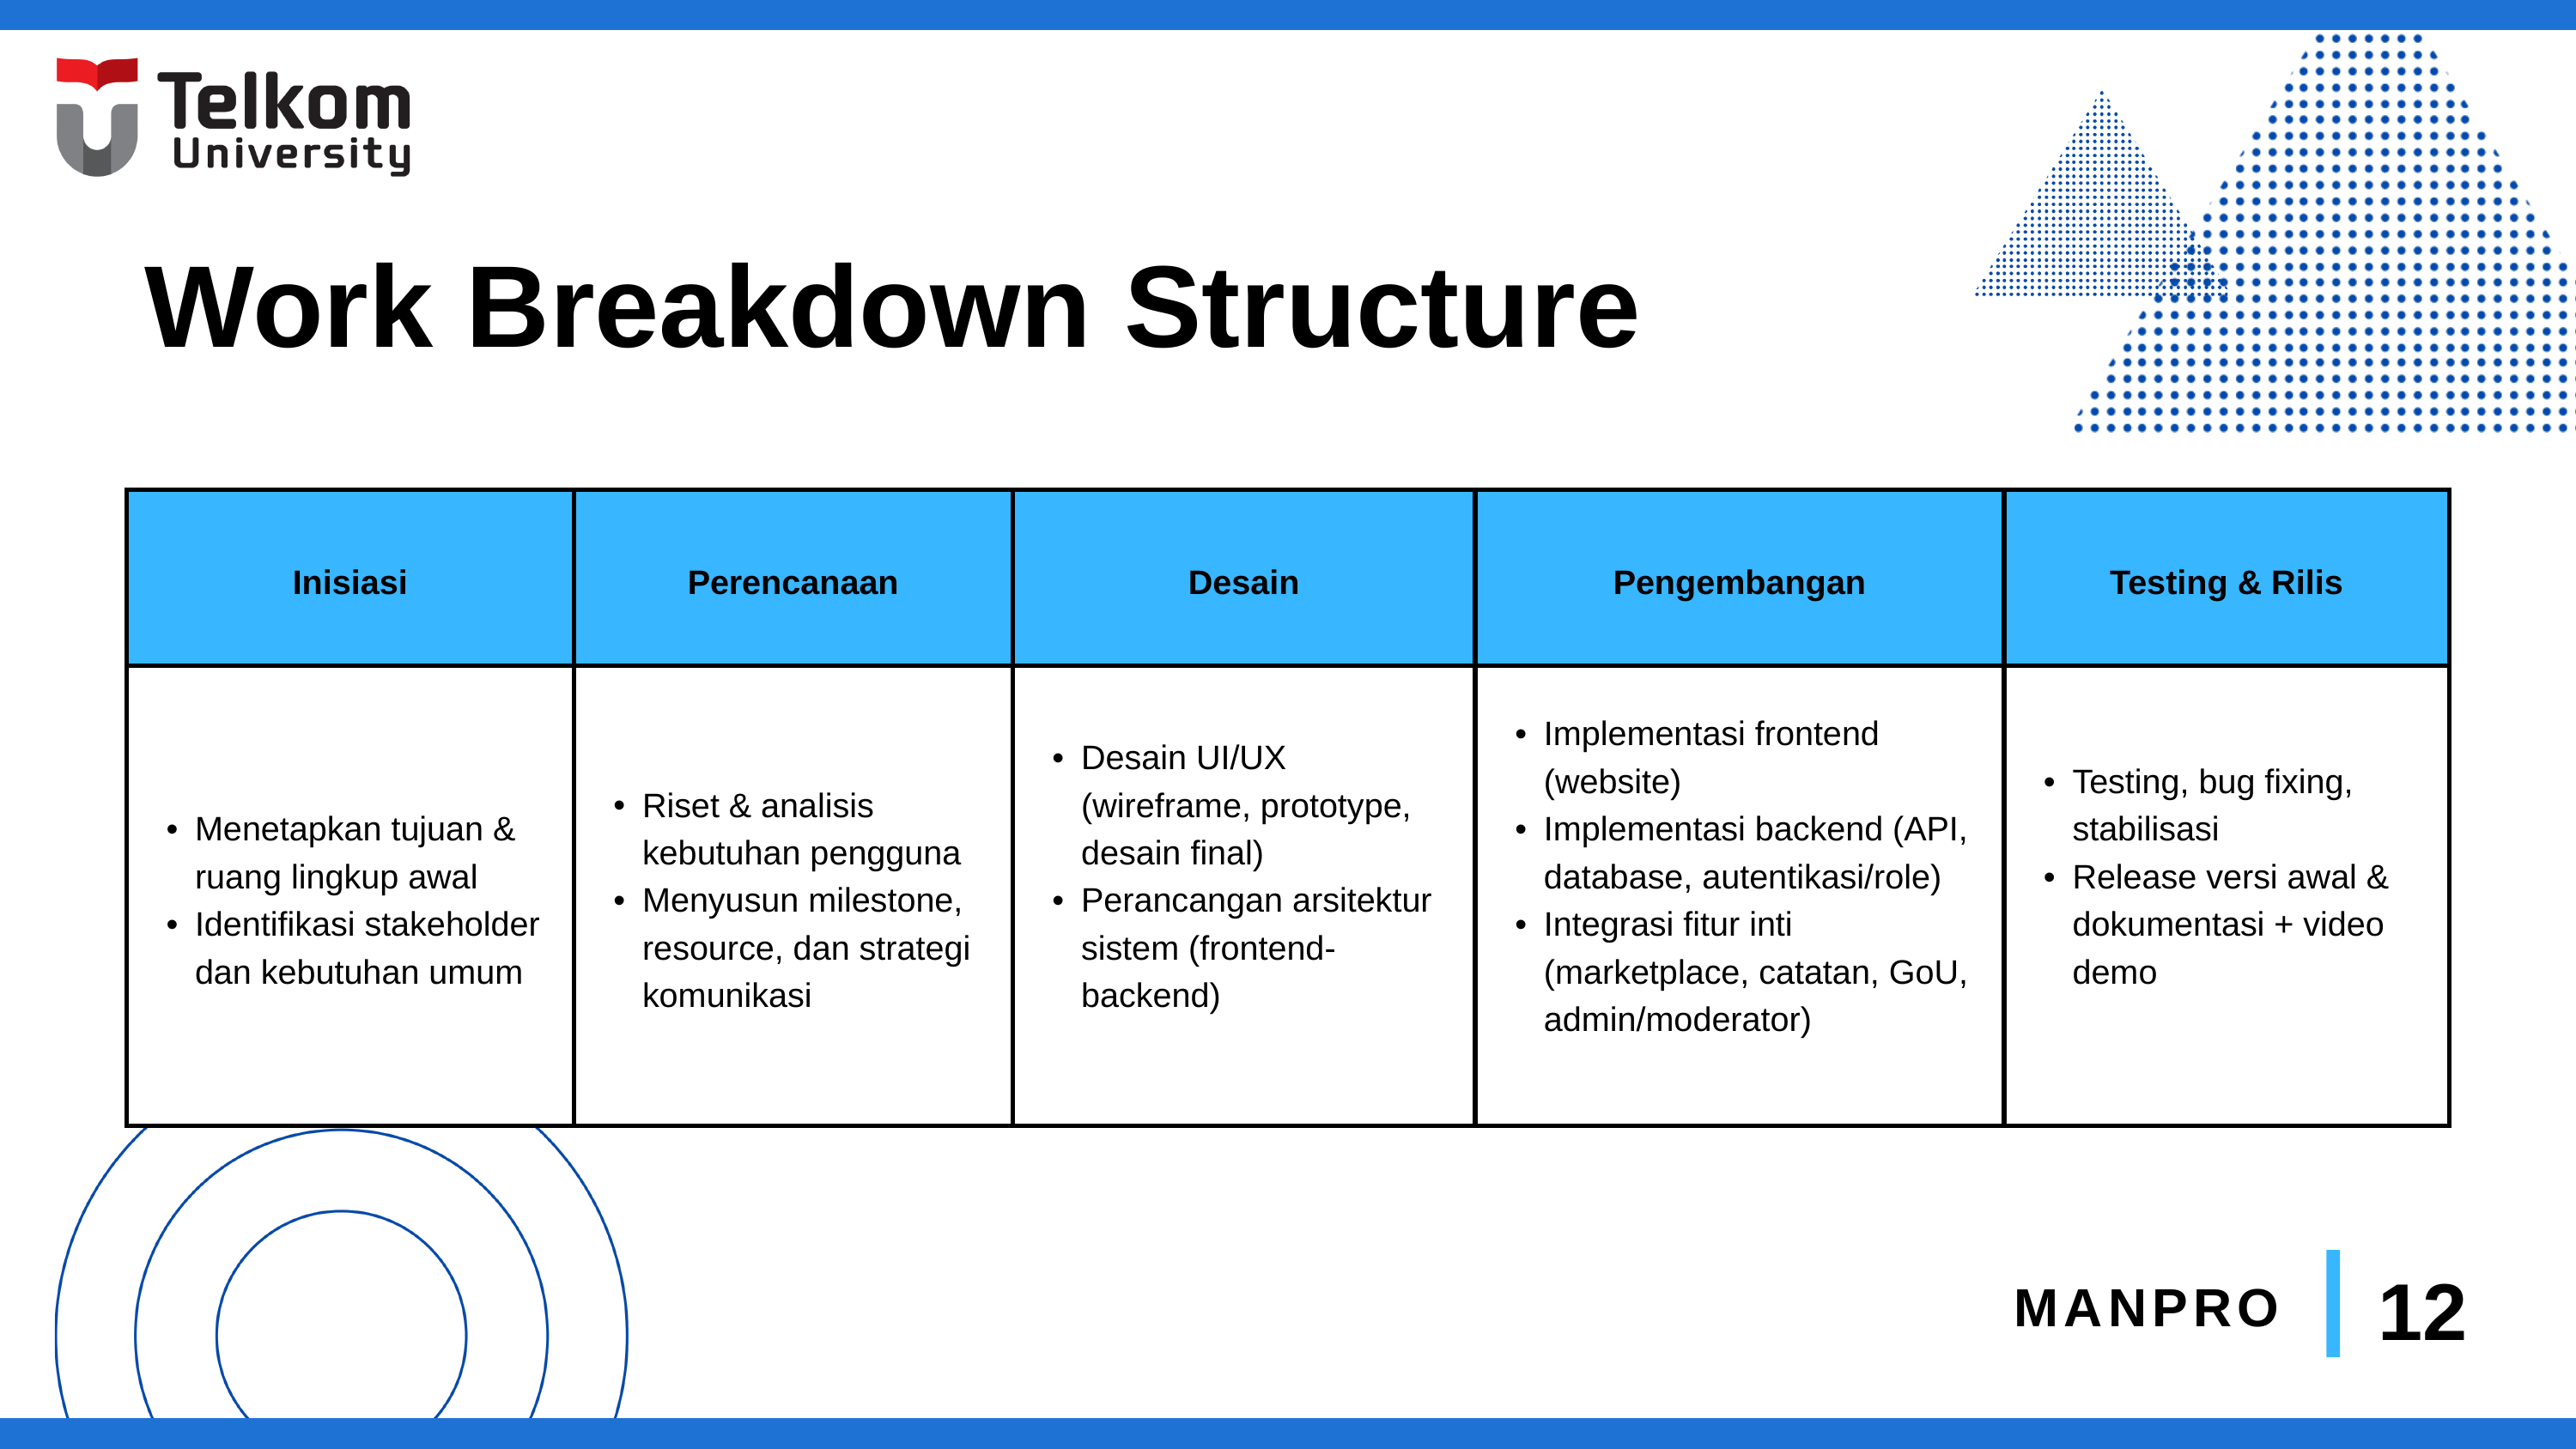

Work Breakdown Structure
| Inisiasi | Perencanaan | Desain | Pengembangan | Testing & Rilis |
| --- | --- | --- | --- | --- |
| Menetapkan tujuan & ruang lingkup awal Identifikasi stakeholder dan kebutuhan umum | Riset & analisis kebutuhan pengguna Menyusun milestone, resource, dan strategi komunikasi | Desain UI/UX (wireframe, prototype, desain final) Perancangan arsitektur sistem (frontend-backend) | Implementasi frontend (website) Implementasi backend (API, database, autentikasi/role) Integrasi fitur inti (marketplace, catatan, GoU, admin/moderator) | Testing, bug fixing, stabilisasi Release versi awal & dokumentasi + video demo |

12

MANPRO